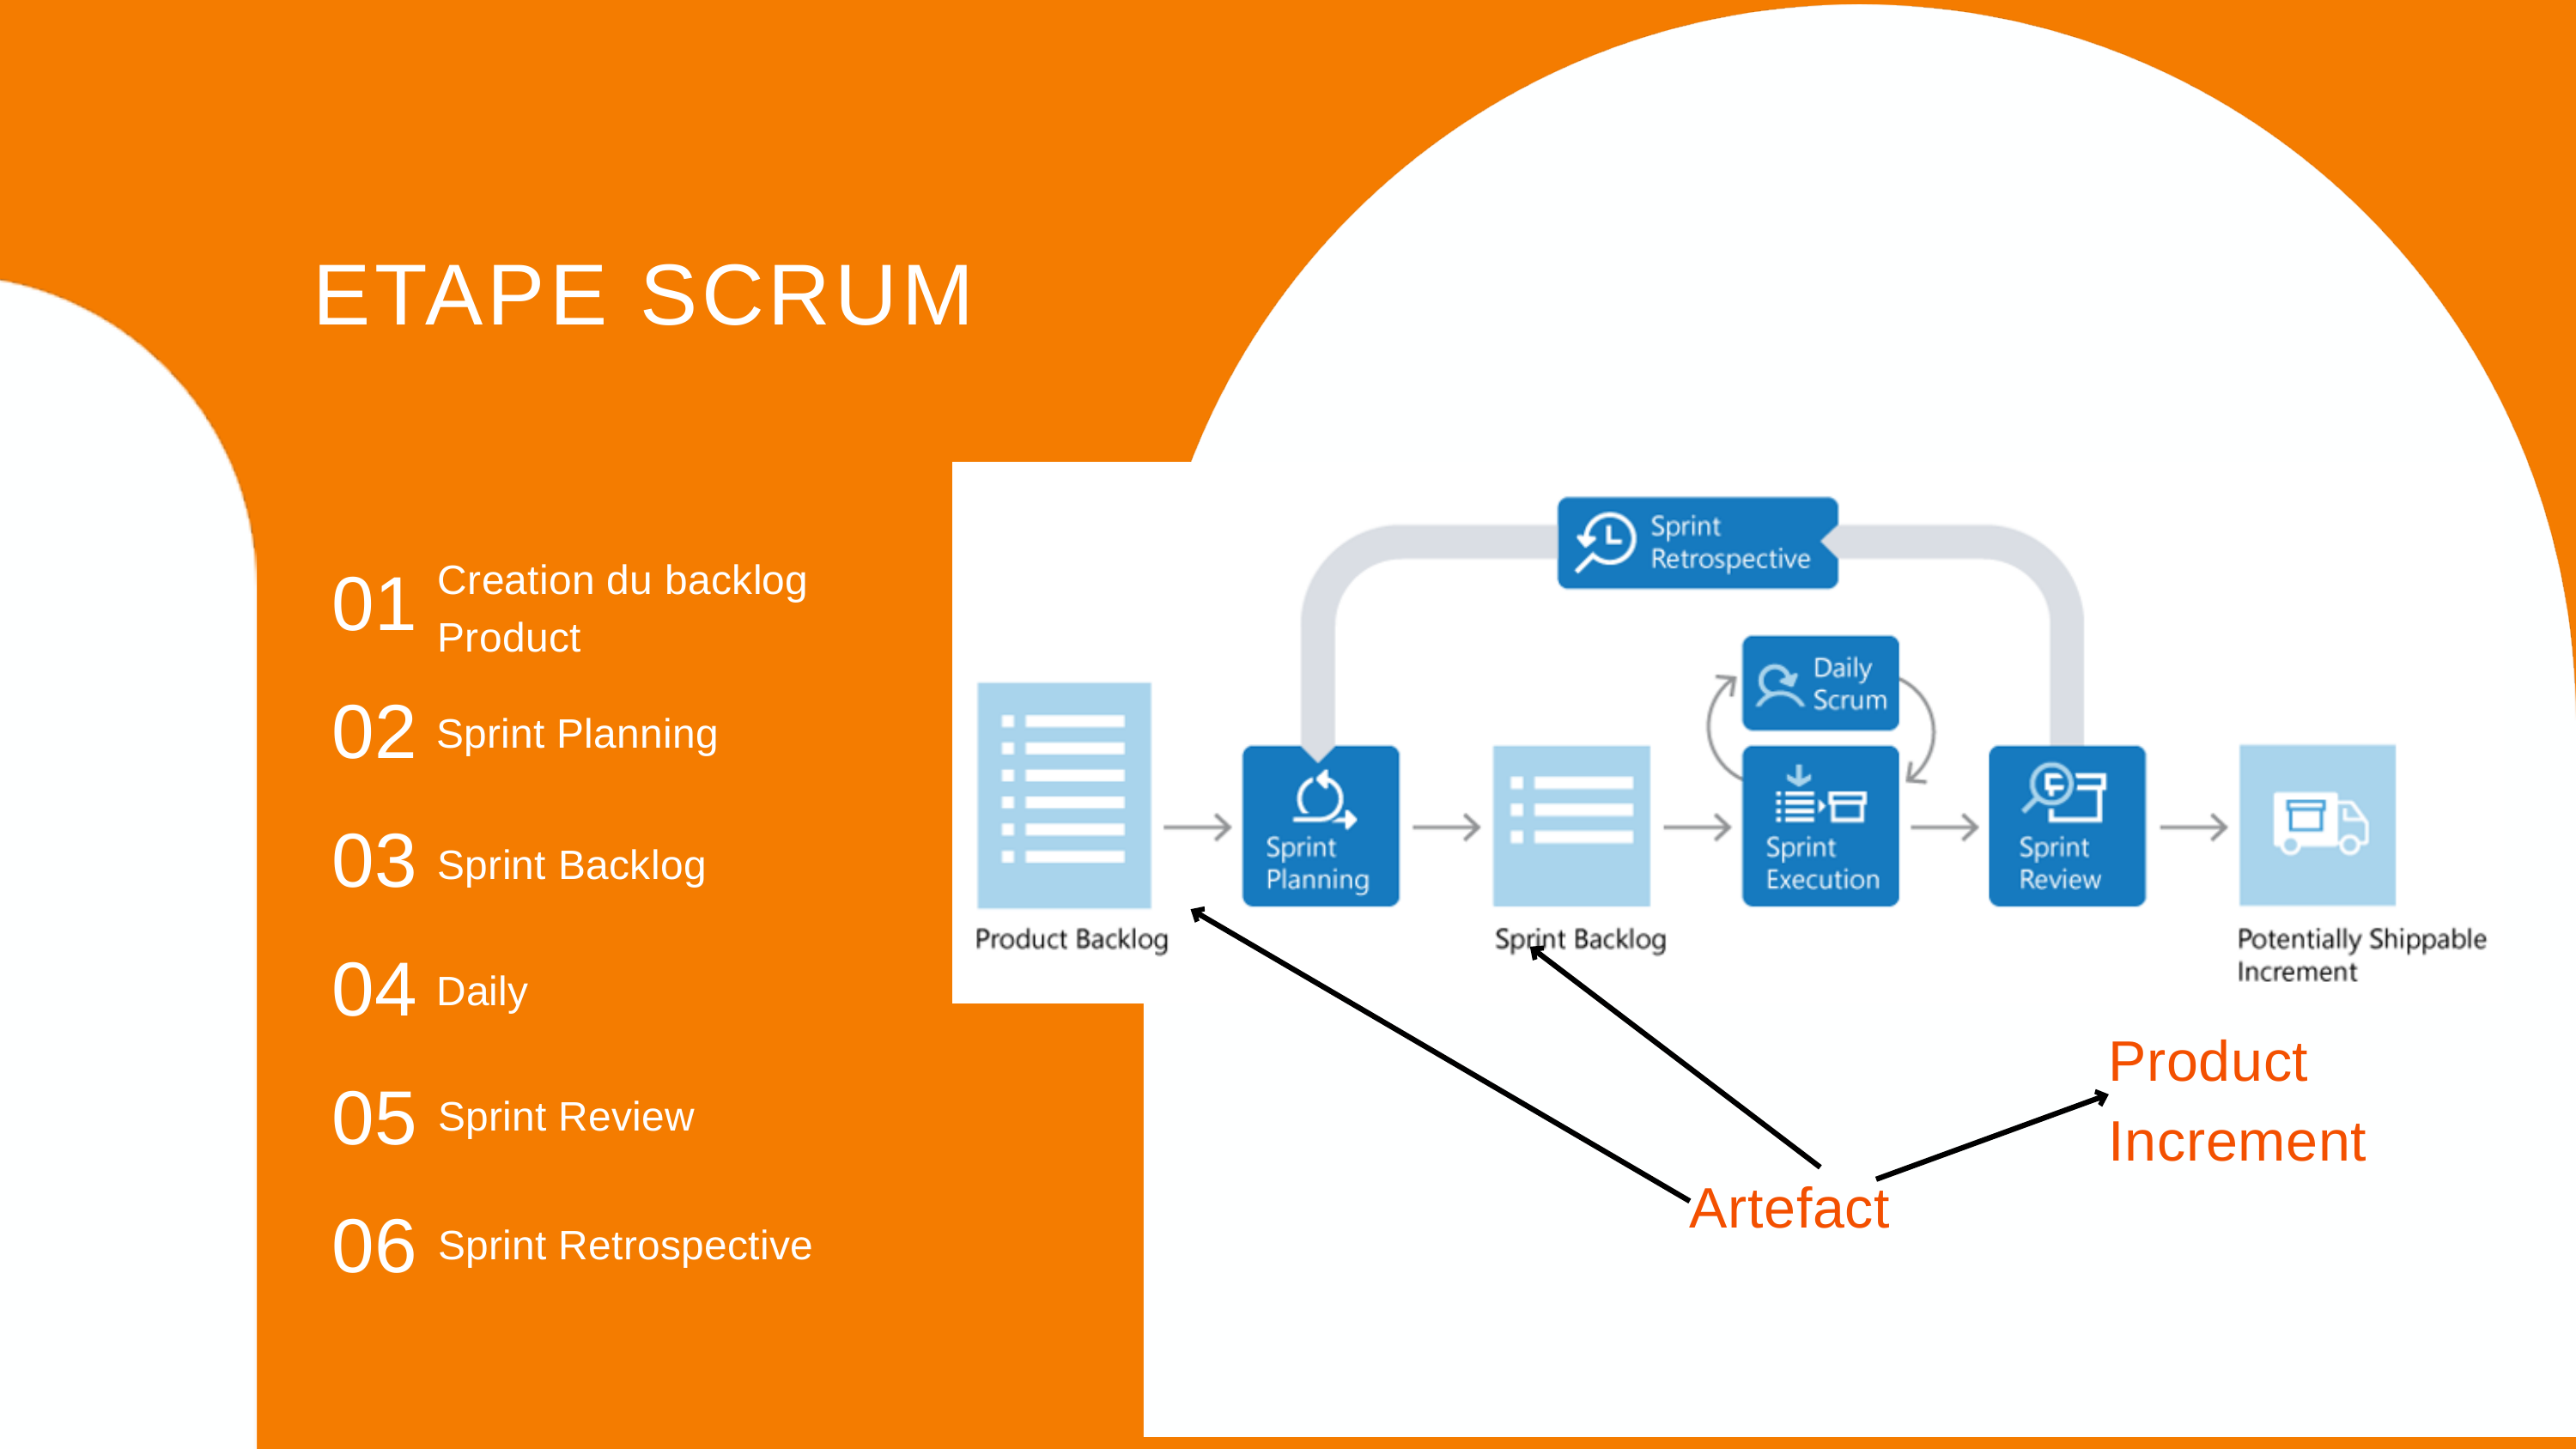

ETAPE SCRUM

01
Creation du backlog Product
02
Sprint Planning
03
Sprint Backlog

04

Daily
Product Increment
05
Sprint Review

Artefact
06
Sprint Retrospective